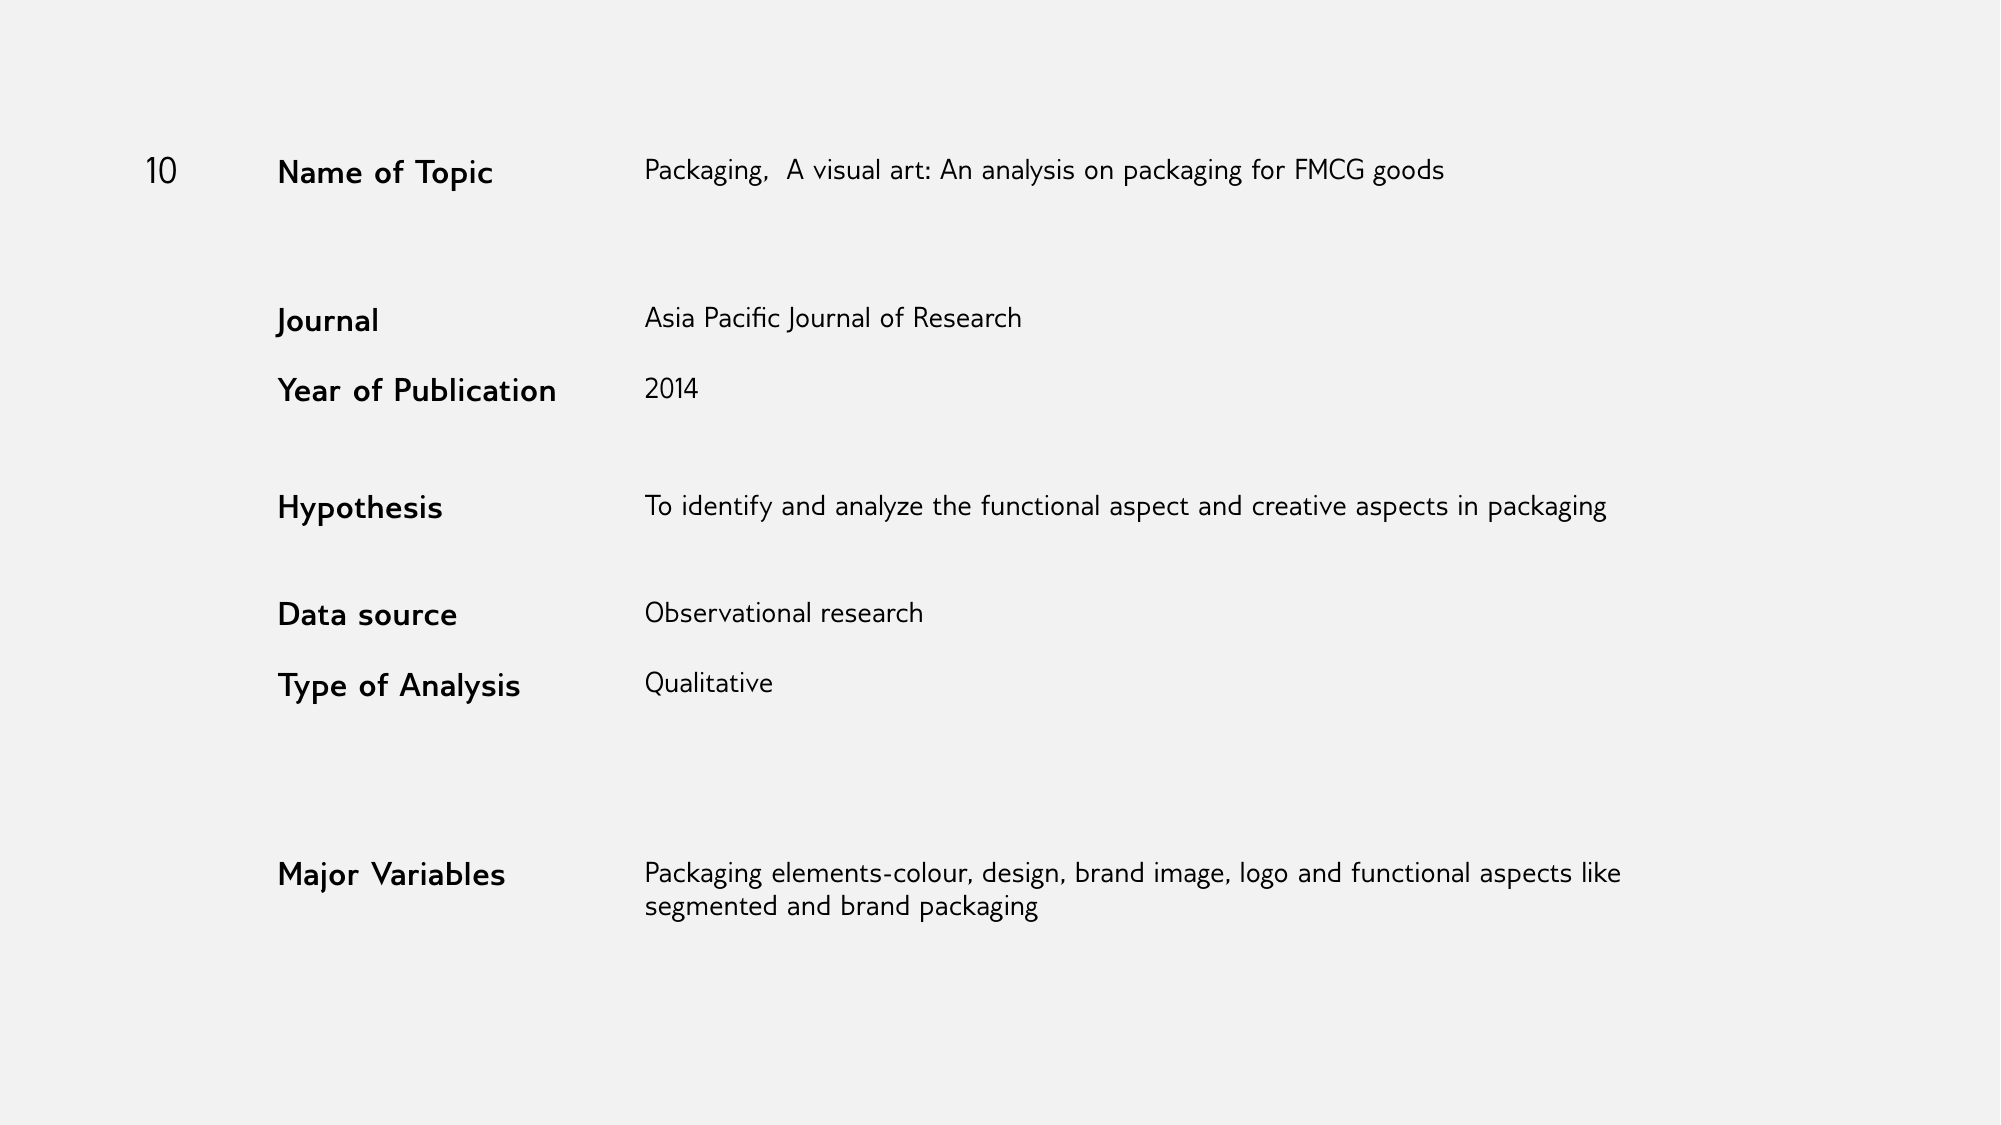

| Name of Topic | Packaging, A visual art: An analysis on packaging for FMCG goods |
| --- | --- |
| Journal | Asia Pacific Journal of Research |
| Year of Publication | 2014 |
| Hypothesis | To identify and analyze the functional aspect and creative aspects in packaging |
| Data source | Observational research |
| Type of Analysis | Qualitative |
| Major Variables | Packaging elements-colour, design, brand image, logo and functional aspects like segmented and brand packaging |
10